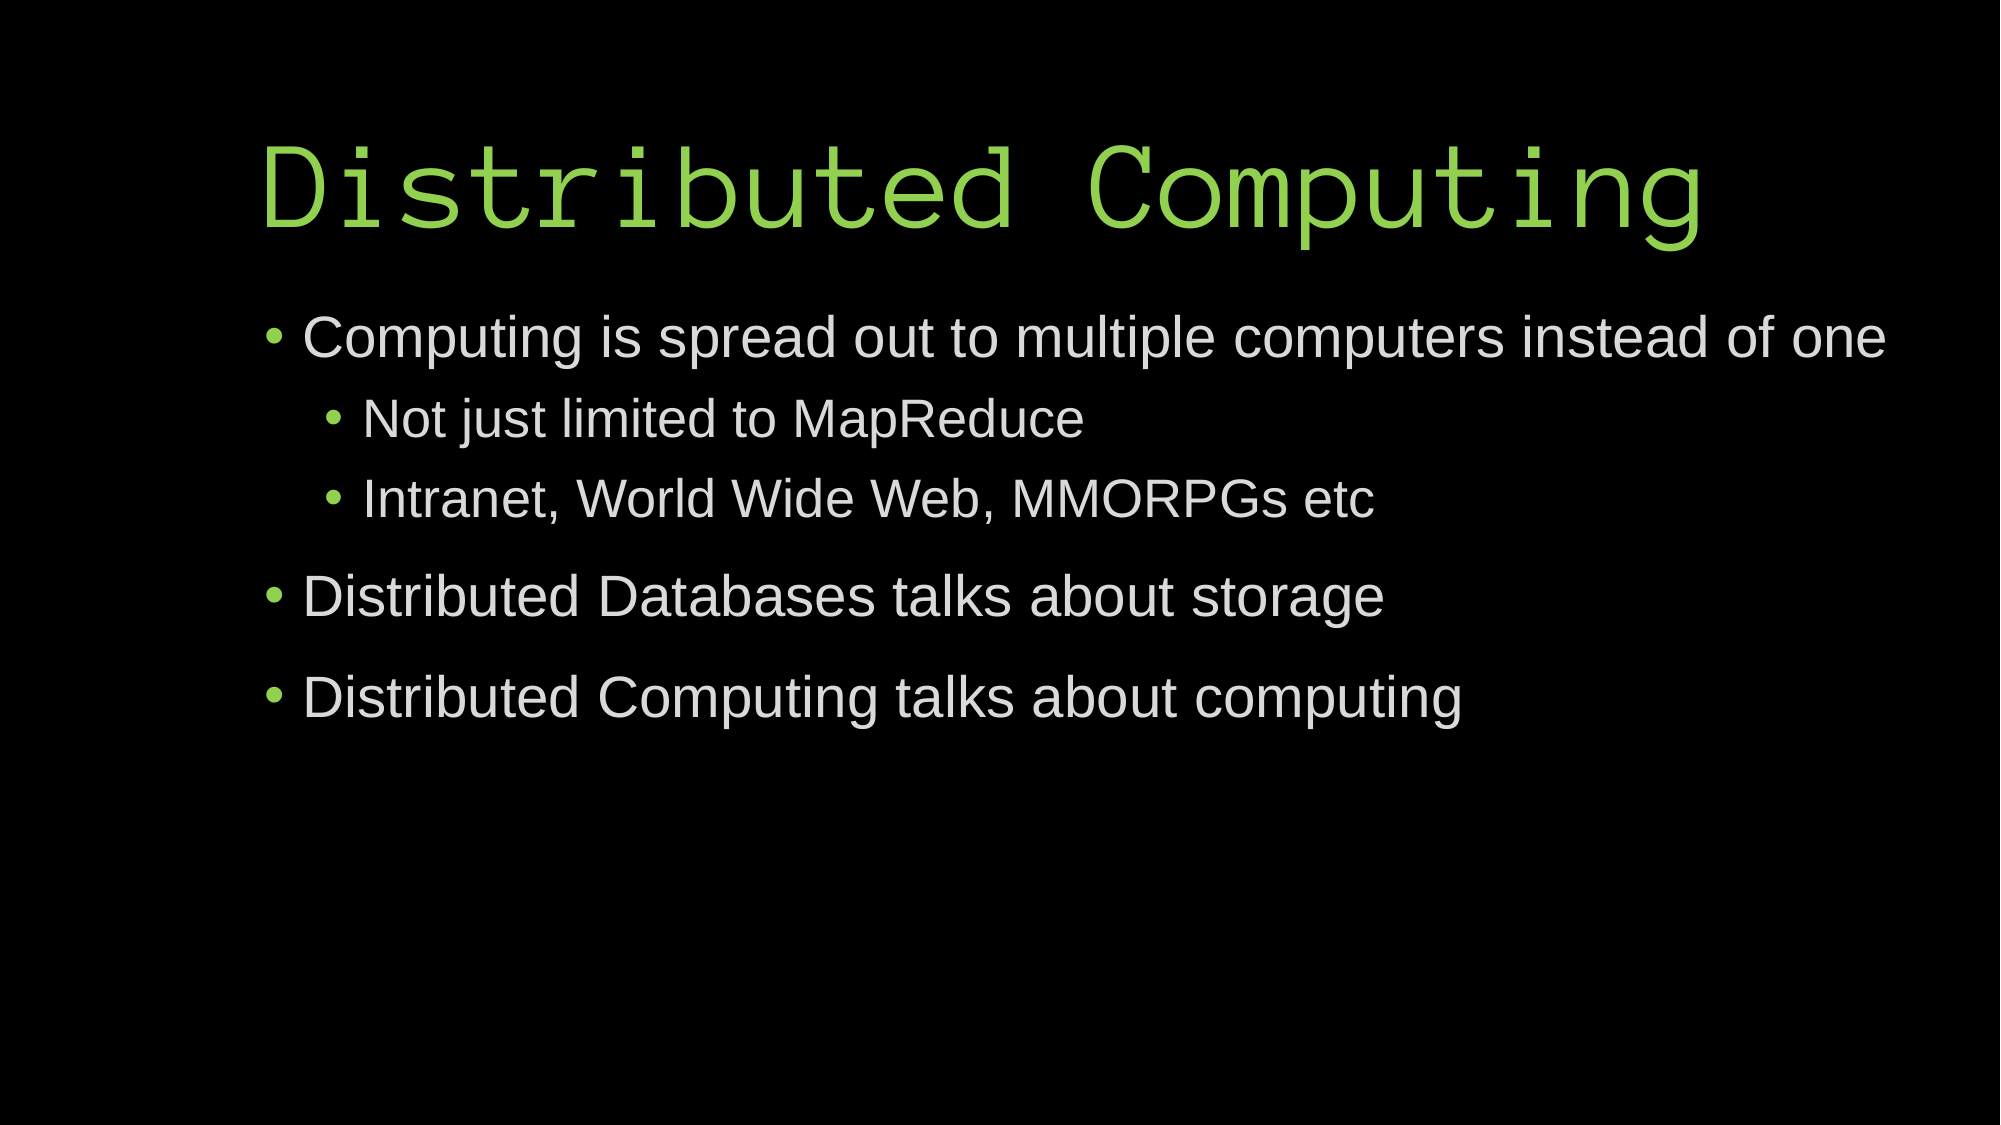

# Distributed Computing
Computing is spread out to multiple computers instead of one
Not just limited to MapReduce
Intranet, World Wide Web, MMORPGs etc
Distributed Databases talks about storage
Distributed Computing talks about computing